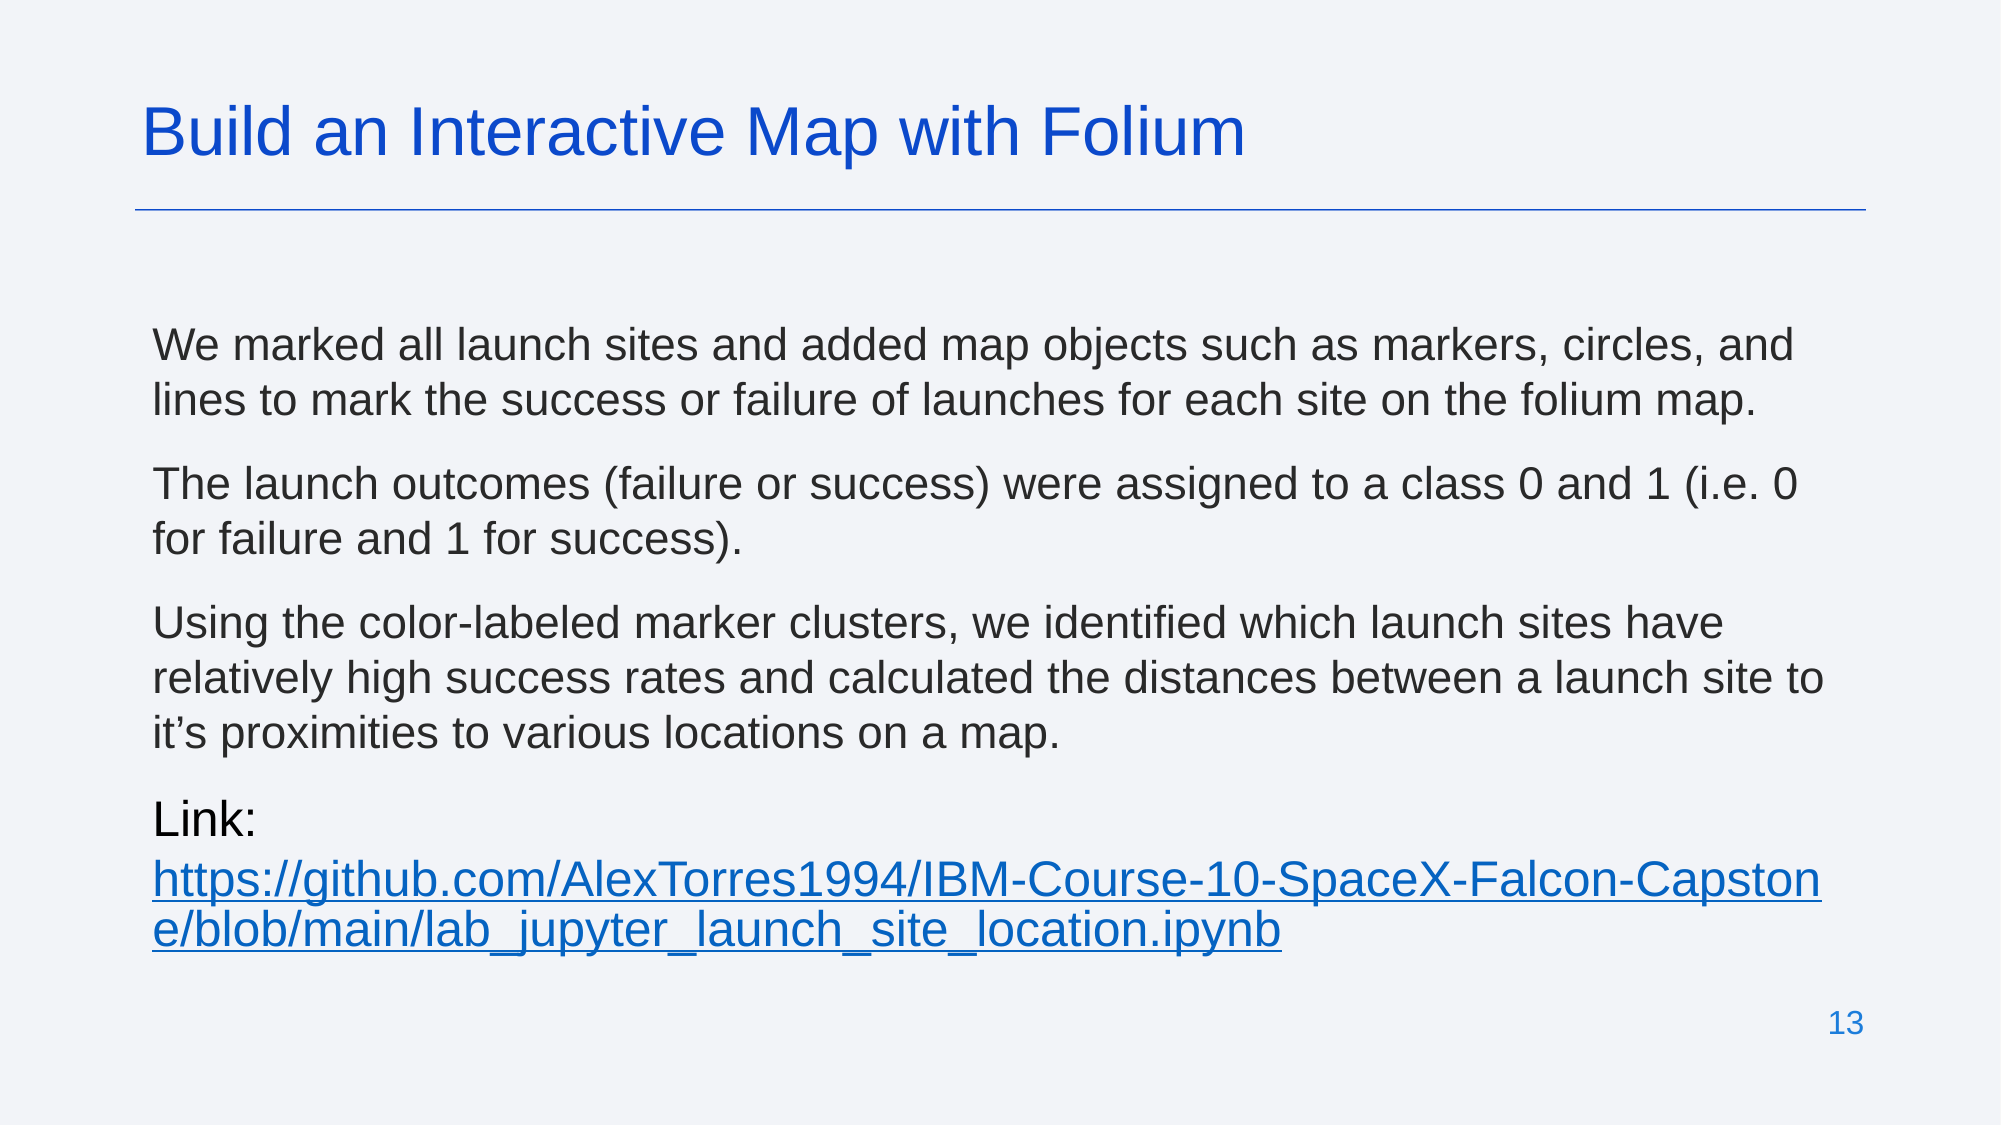

Build an Interactive Map with Folium
We marked all launch sites and added map objects such as markers, circles, and lines to mark the success or failure of launches for each site on the folium map.
The launch outcomes (failure or success) were assigned to a class 0 and 1 (i.e. 0 for failure and 1 for success).
Using the color-labeled marker clusters, we identified which launch sites have relatively high success rates and calculated the distances between a launch site to it’s proximities to various locations on a map.
Link: https://github.com/AlexTorres1994/IBM-Course-10-SpaceX-Falcon-Capstone/blob/main/lab_jupyter_launch_site_location.ipynb

13